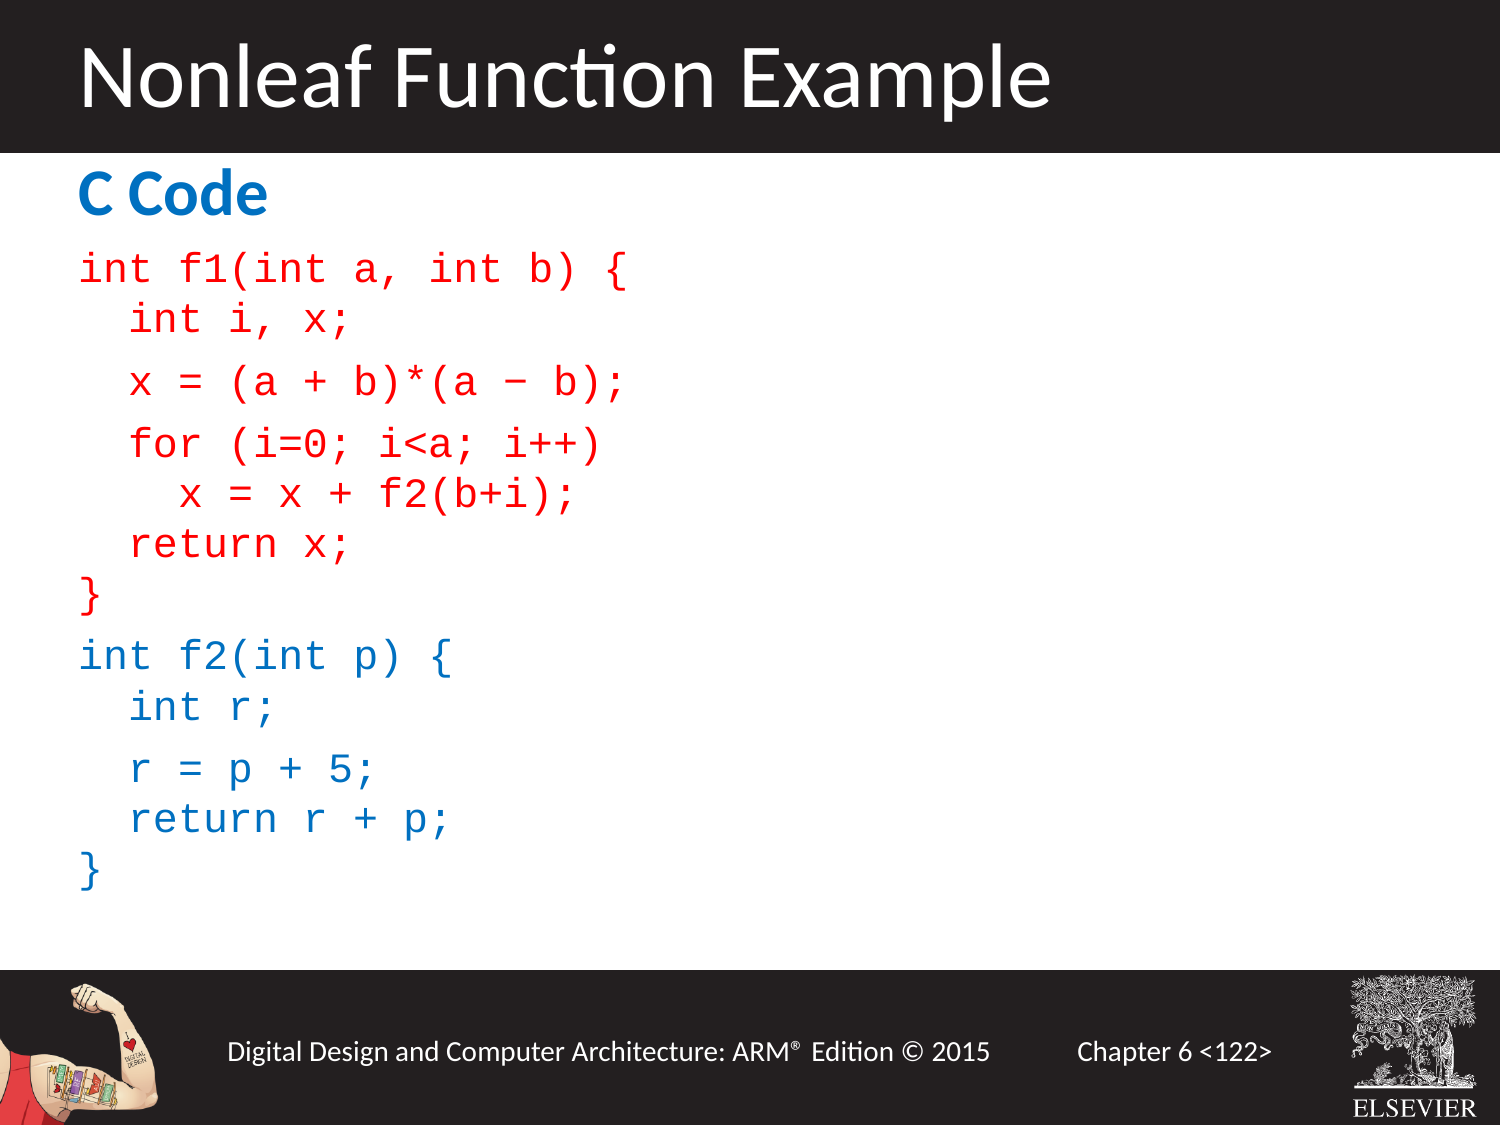

Nonleaf Function Example
C Code

int f1(int a, int b) {
  int i, x;

  x = (a + b)*(a − b);

  for (i=0; i<a; i++)
    x = x + f2(b+i);
  return x;
}

int f2(int p) {
  int r;

  r = p + 5;
  return r + p;
}